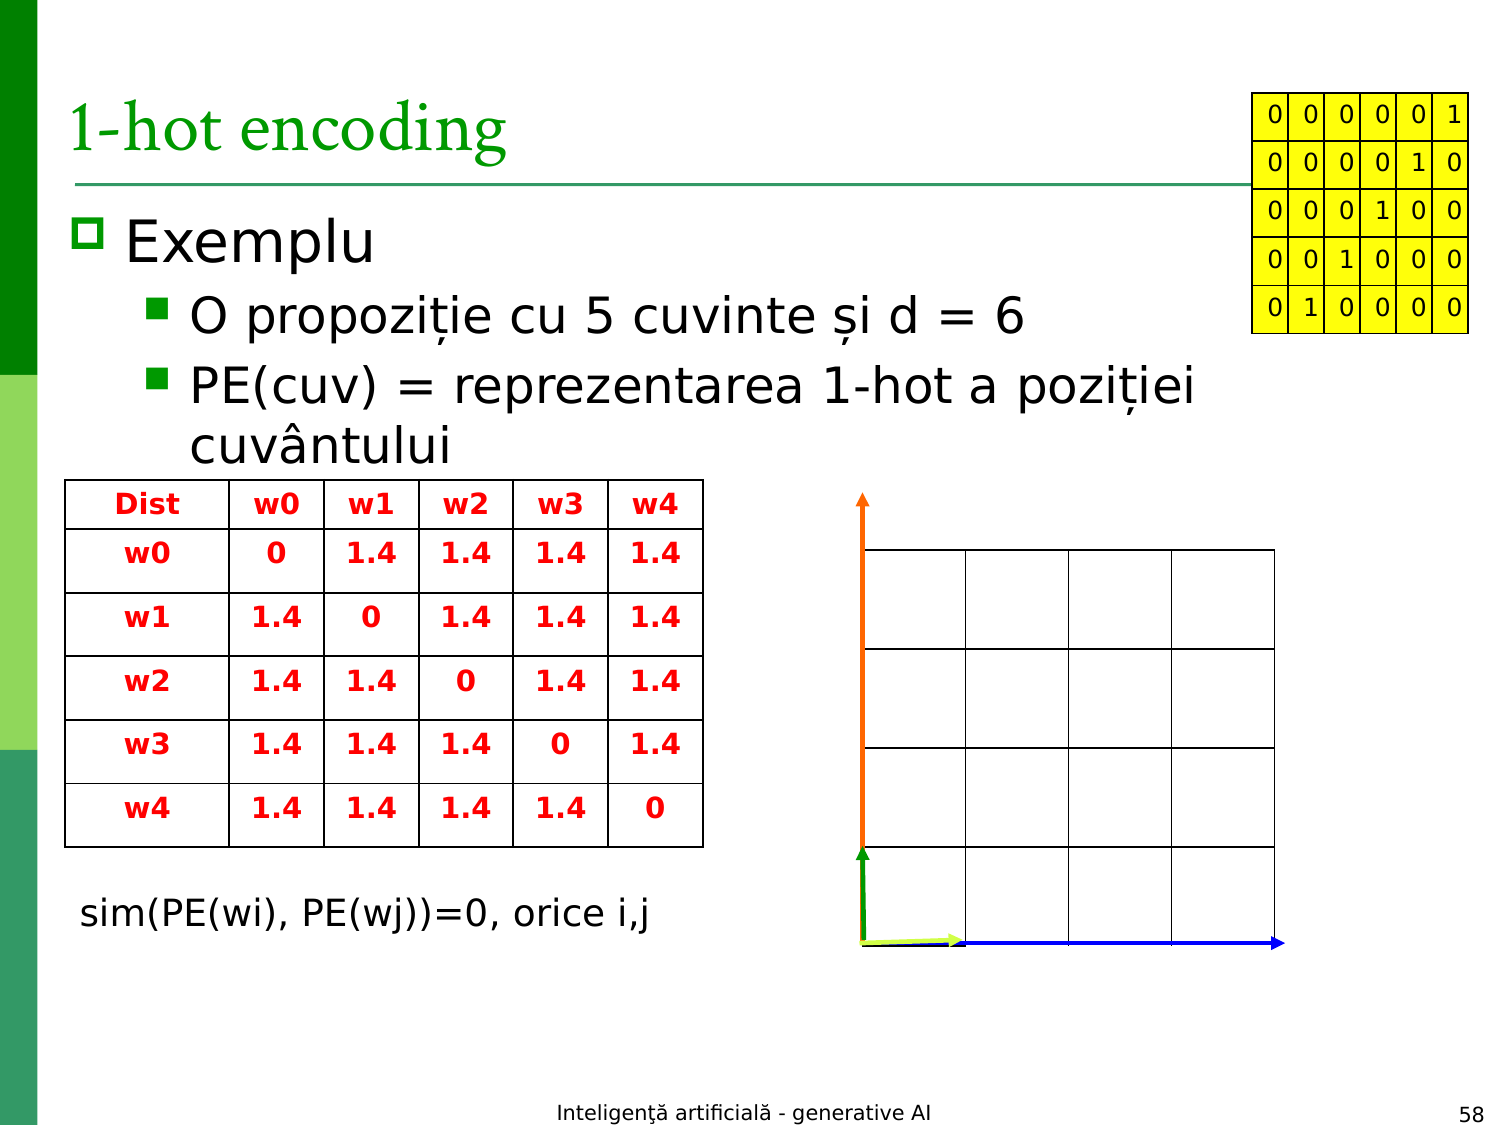

# 1-hot encoding
| 0 | 0 | 0 | 0 | 0 | 1 |
| --- | --- | --- | --- | --- | --- |
| 0 | 0 | 0 | 0 | 1 | 0 |
| 0 | 0 | 0 | 1 | 0 | 0 |
| 0 | 0 | 1 | 0 | 0 | 0 |
| 0 | 1 | 0 | 0 | 0 | 0 |
Exemplu
O propoziție cu 5 cuvinte și d = 6
PE(cuv) = reprezentarea 1-hot a poziției cuvântului

| Dist | w0 | w1 | w2 | w3 | w4 |
| --- | --- | --- | --- | --- | --- |
| w0 | 0 | 1.4 | 1.4 | 1.4 | 1.4 |
| w1 | 1.4 | 0 | 1.4 | 1.4 | 1.4 |
| w2 | 1.4 | 1.4 | 0 | 1.4 | 1.4 |
| w3 | 1.4 | 1.4 | 1.4 | 0 | 1.4 |
| w4 | 1.4 | 1.4 | 1.4 | 1.4 | 0 |
|  |  |  |  |  |  |  |  |
| --- | --- | --- | --- | --- | --- | --- | --- |
|  |  |  |  |  |  |  |  |
|  |  |  |  |  |  |  |  |
|  |  |  |  |  |  |  |  |
|  |  |  |  |  |  |  |  |
|  |  |  |  |  |  |  |  |
|  |  |  |  |  |  |  |  |
|  |  |  |  |  |  |  |  |
sim(PE(wi), PE(wj))=0, orice i,j
Inteligenţă artificială - generative AI
58